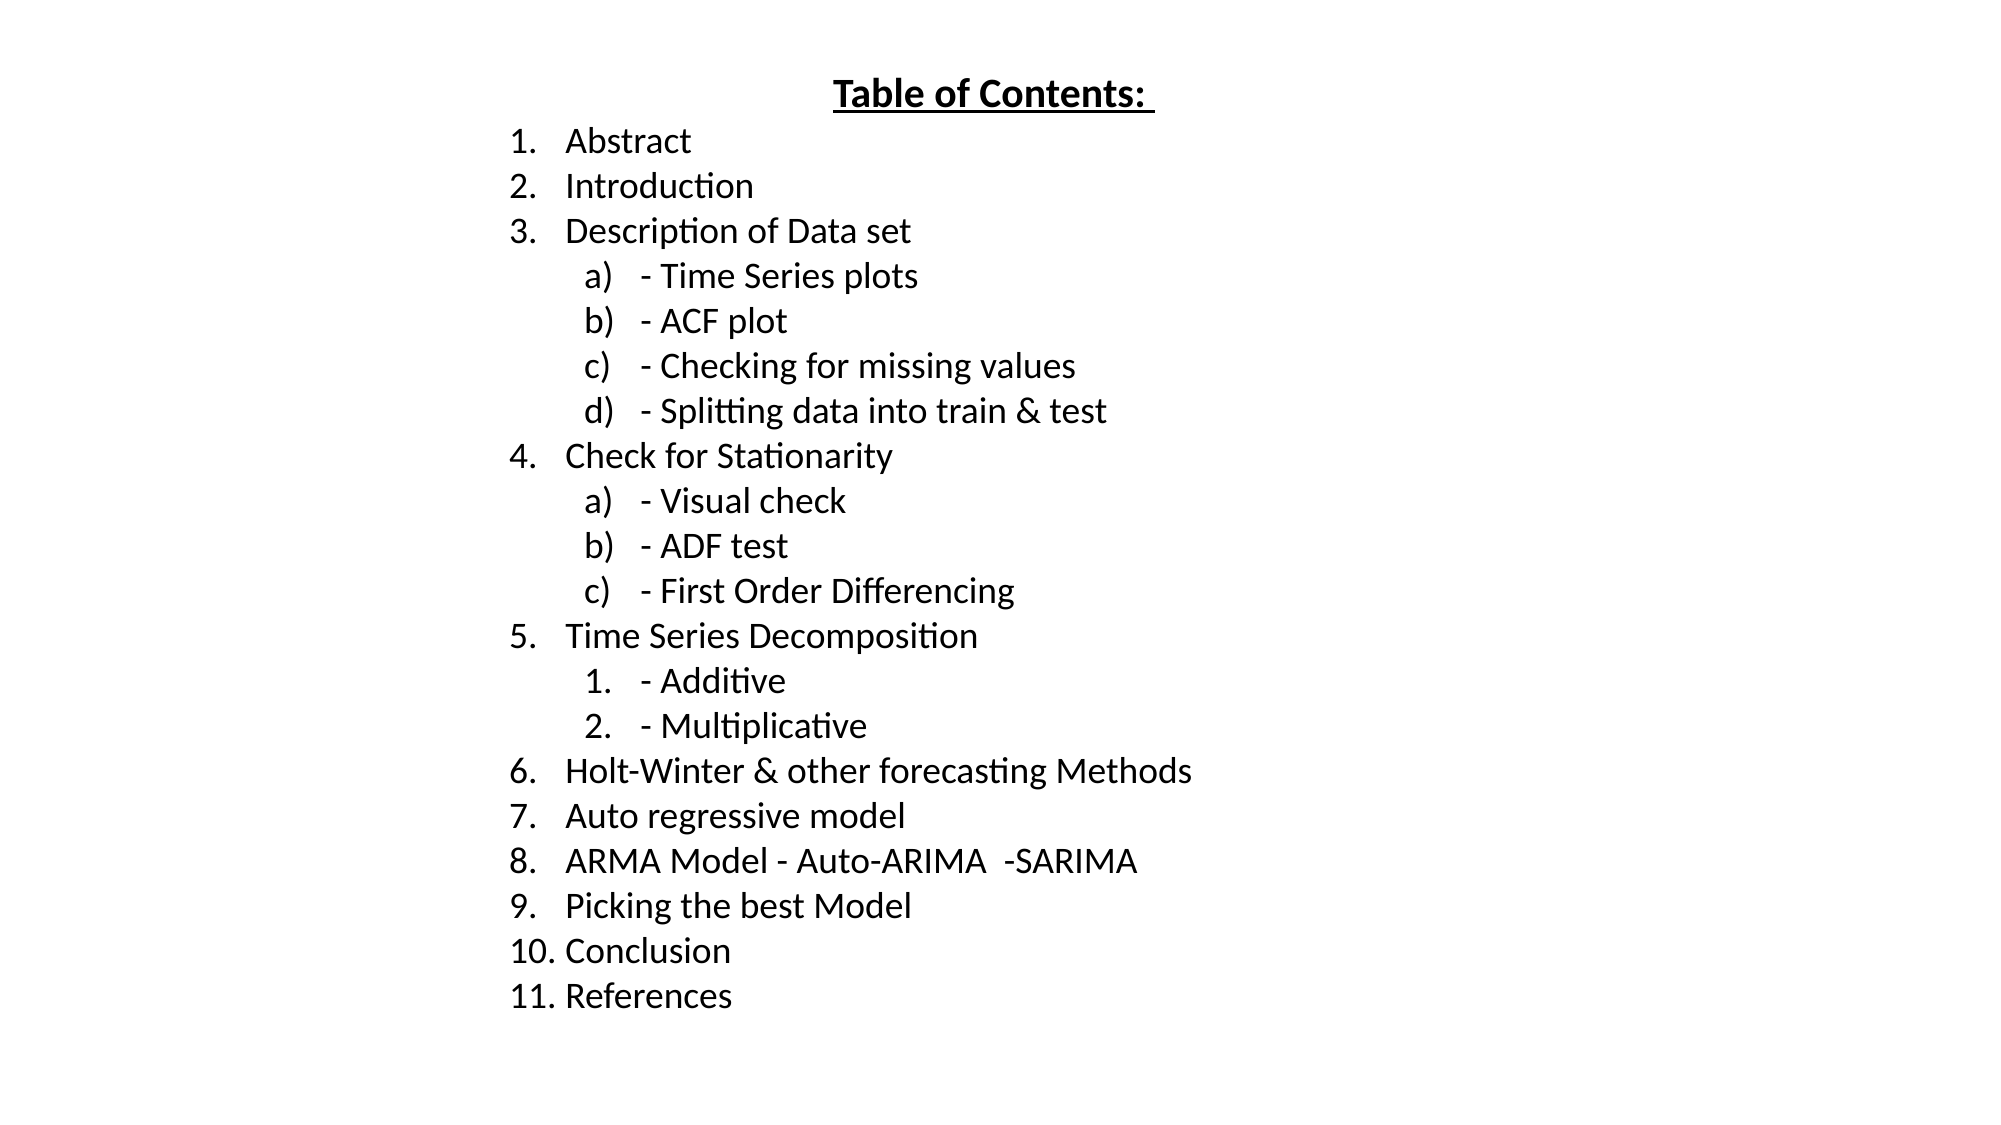

Table of Contents:
Abstract
Introduction
Description of Data set
- Time Series plots
- ACF plot
- Checking for missing values
- Splitting data into train & test
Check for Stationarity
- Visual check
- ADF test
- First Order Differencing
Time Series Decomposition
- Additive
- Multiplicative
Holt-Winter & other forecasting Methods
Auto regressive model
ARMA Model - Auto-ARIMA  -SARIMA
Picking the best Model
Conclusion
References